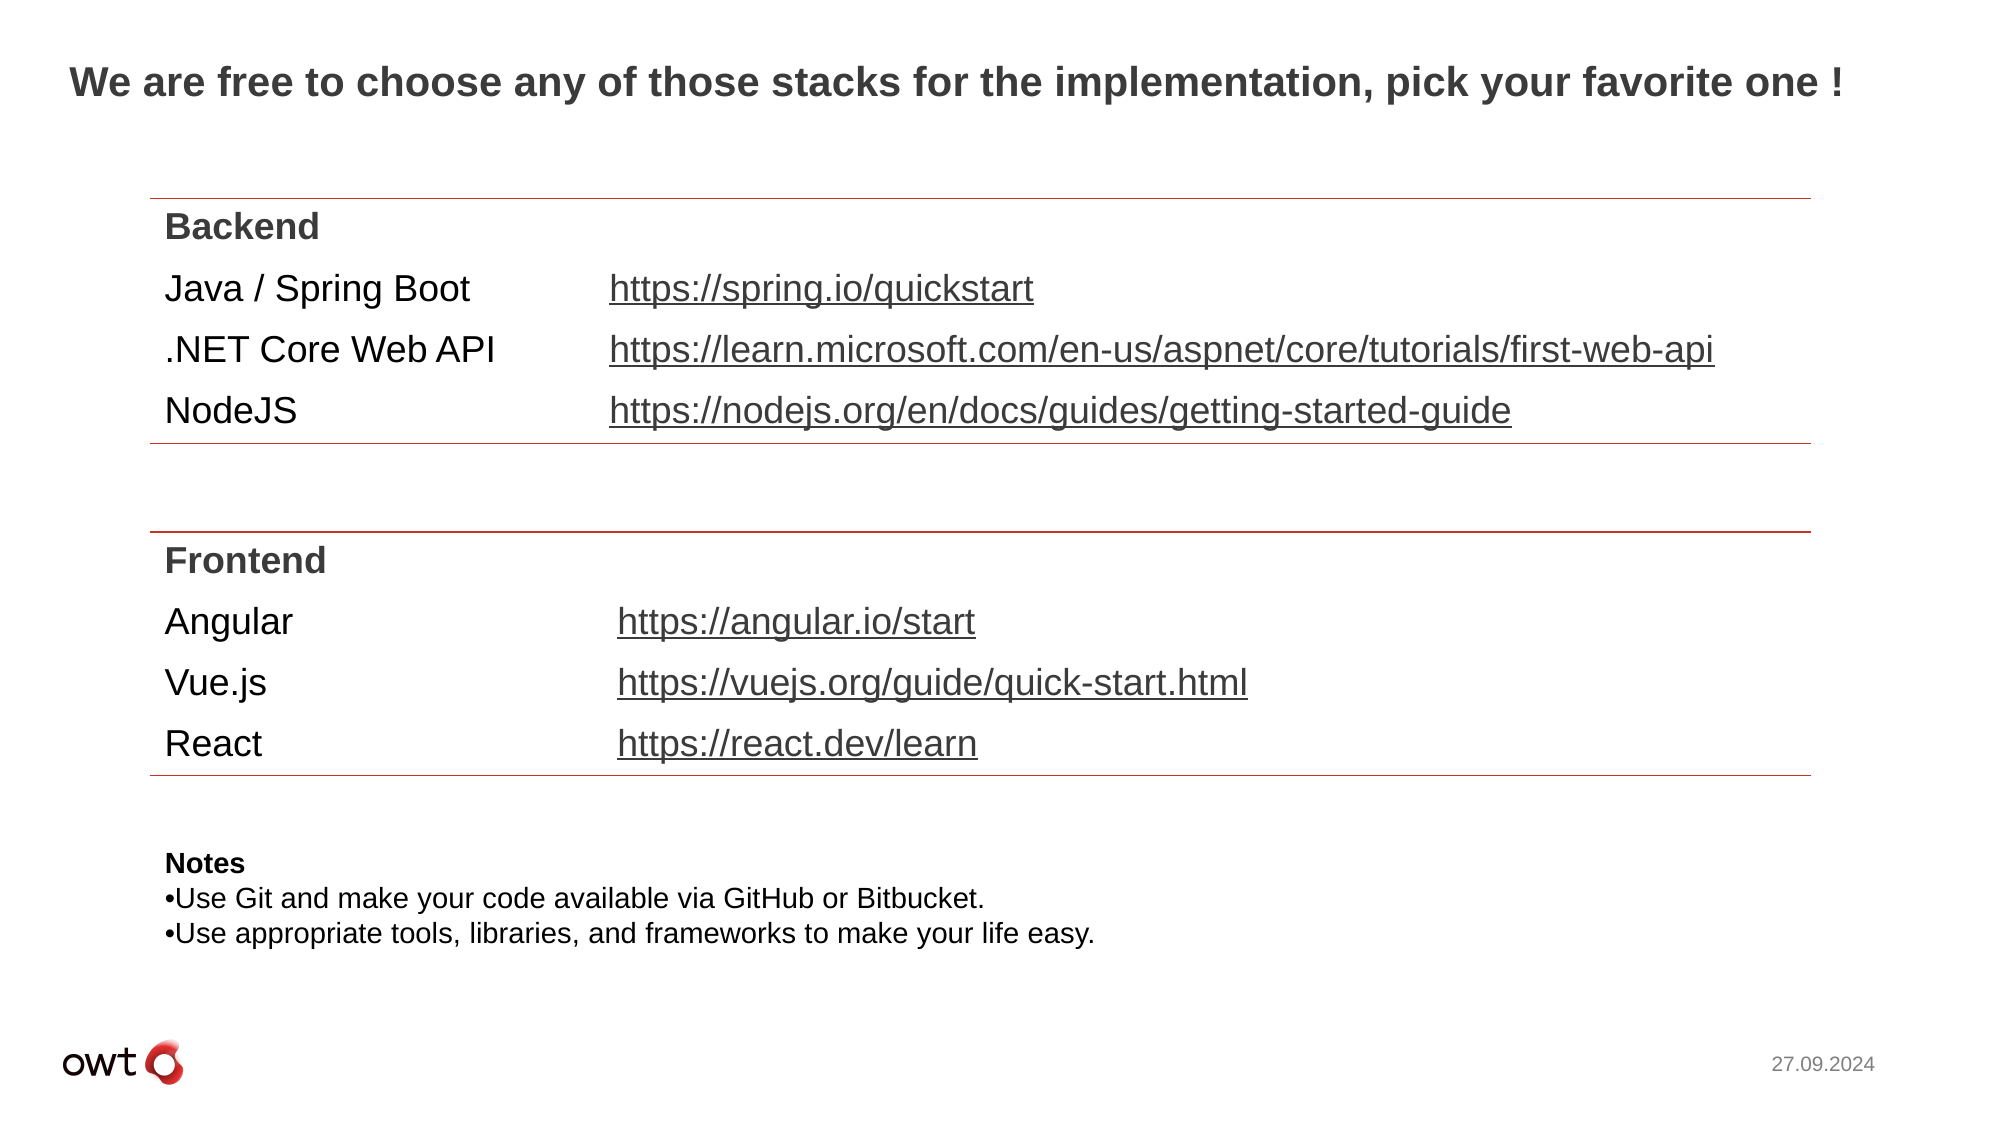

# We are free to choose any of those stacks for the implementation, pick your favorite one !
| Backend |  |
| --- | --- |
| Java / Spring Boot | https://spring.io/quickstart |
| .NET Core Web API | https://learn.microsoft.com/en-us/aspnet/core/tutorials/first-web-api |
| NodeJS | https://nodejs.org/en/docs/guides/getting-started-guide |
| Frontend |  |
| --- | --- |
| Angular | https://angular.io/start |
| Vue.js | https://vuejs.org/guide/quick-start.html |
| React | https://react.dev/learn |
Notes
•Use Git and make your code available via GitHub or Bitbucket.
•Use appropriate tools, libraries, and frameworks to make your life easy.

27.09.2024